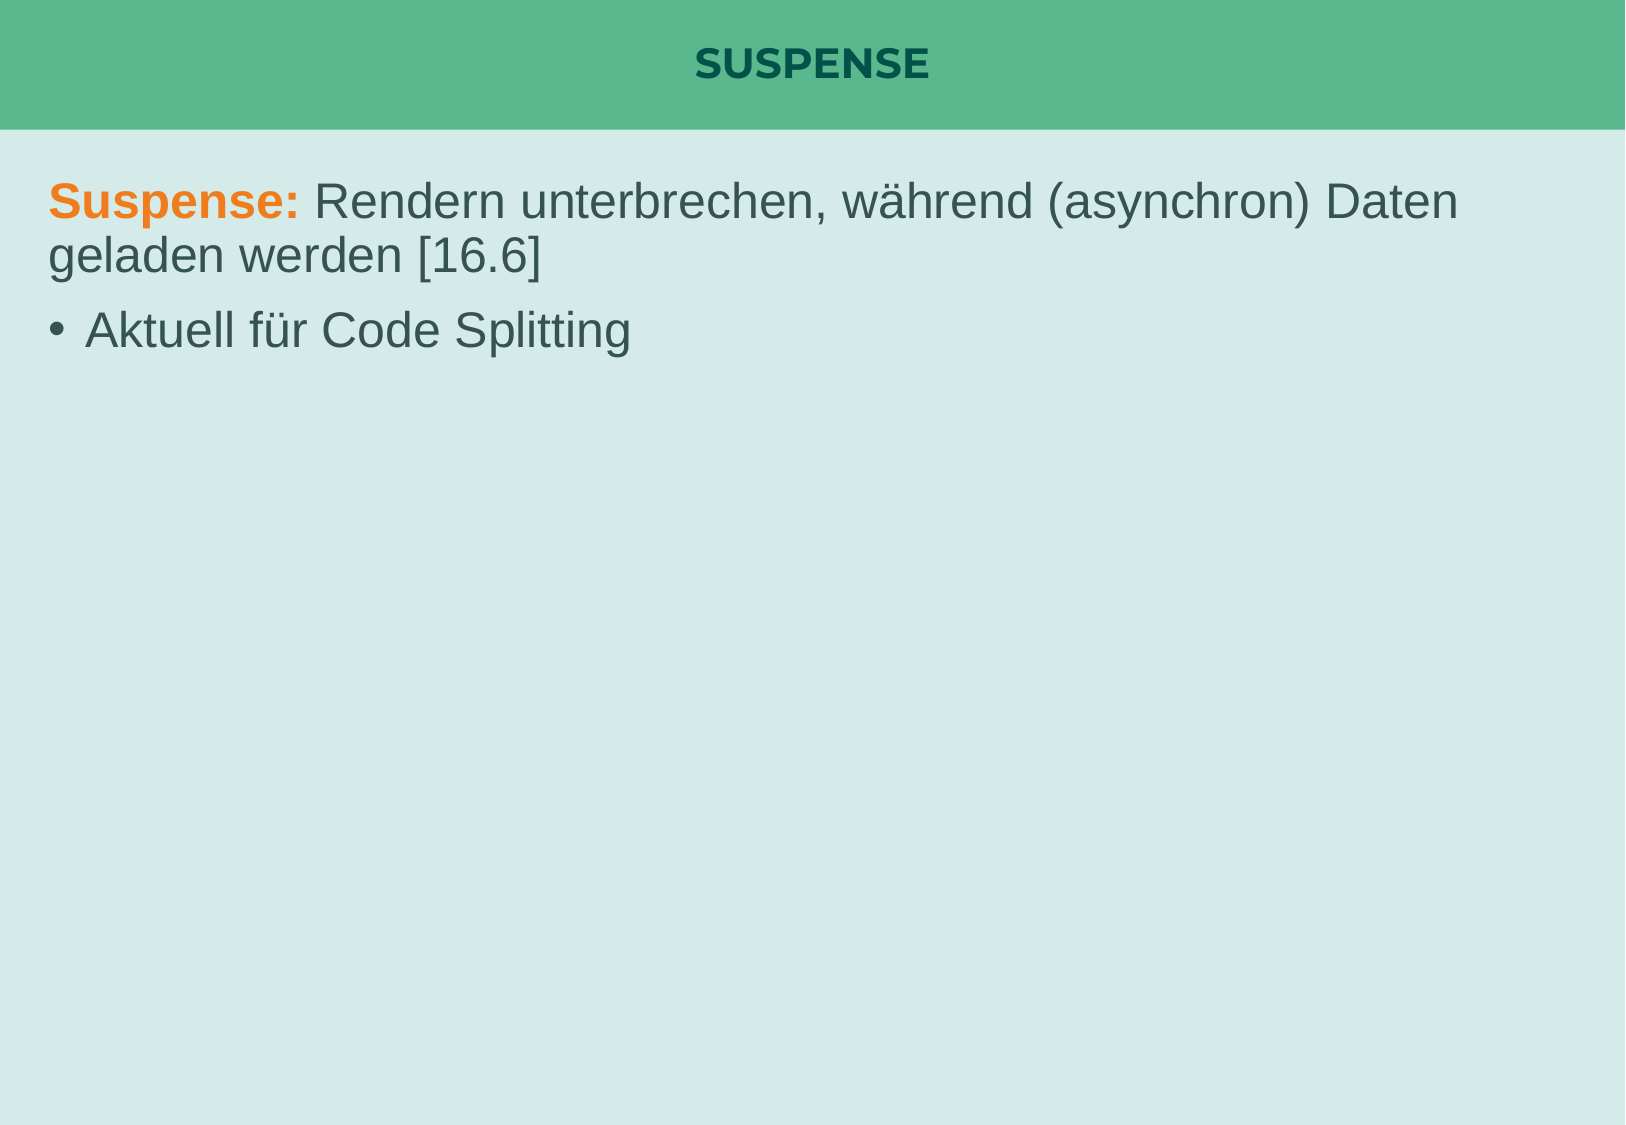

# Suspense
Suspense: Rendern unterbrechen, während (asynchron) Daten geladen werden [16.6]
Aktuell für Code Splitting